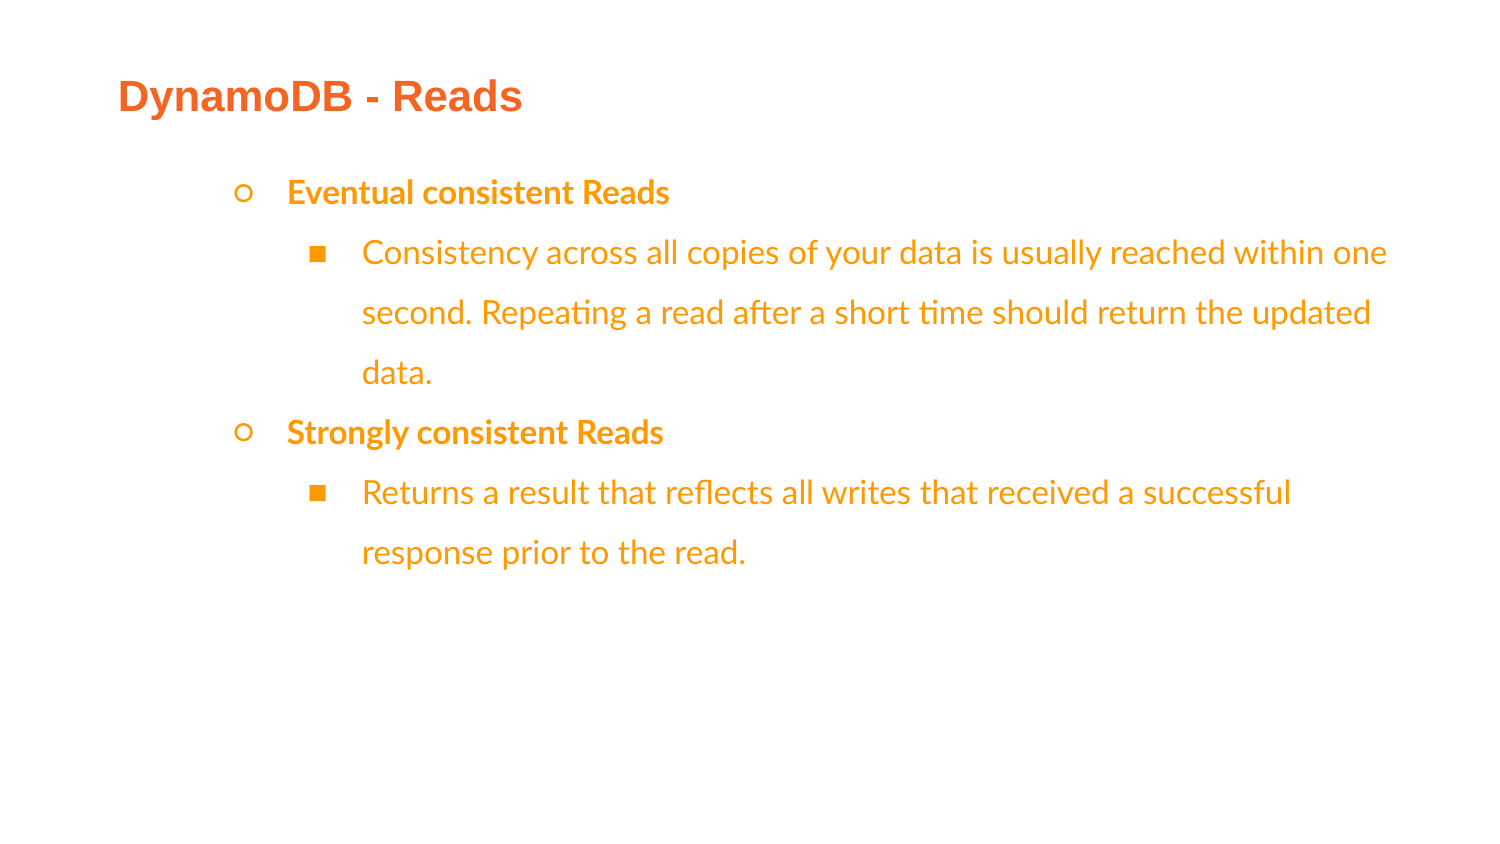

DynamoDB - Reads
Eventual consistent Reads
Consistency across all copies of your data is usually reached within one second. Repeating a read after a short time should return the updated data.
Strongly consistent Reads
Returns a result that reflects all writes that received a successful response prior to the read.